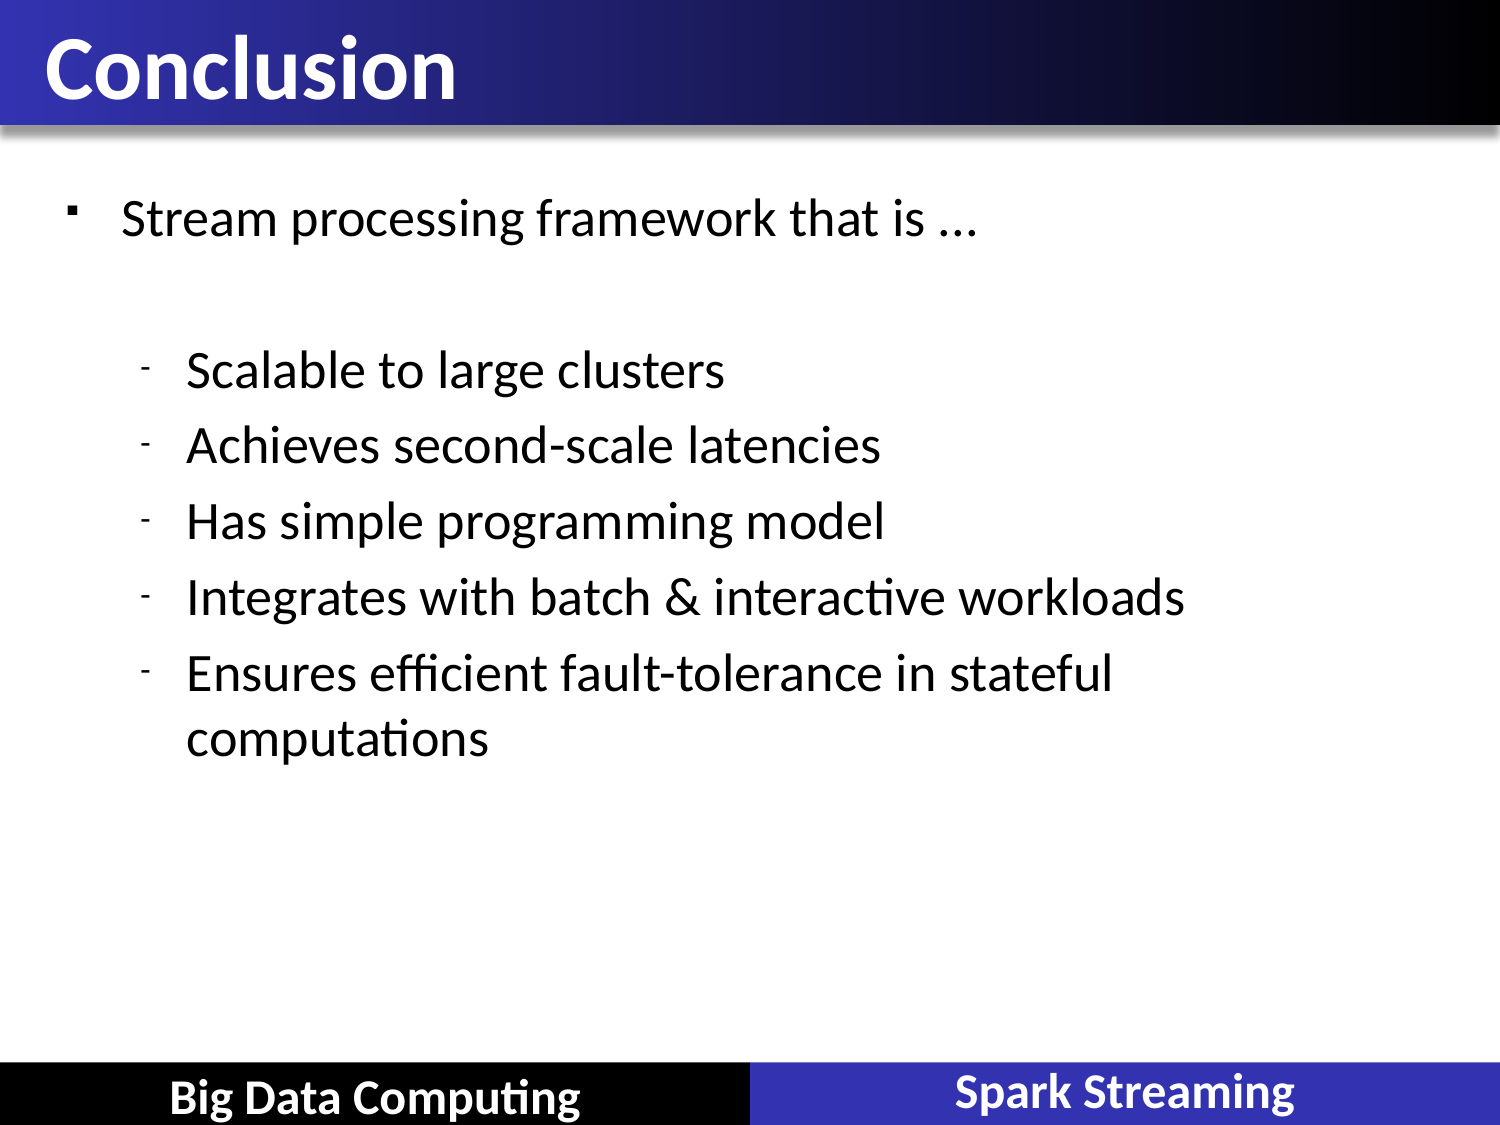

# Conclusion
Stream processing framework that is ...

Scalable to large clusters
Achieves second-scale latencies
Has simple programming model
Integrates with batch & interactive workloads
Ensures efficient fault-tolerance in stateful computations

Spark Streaming
Big Data Computing